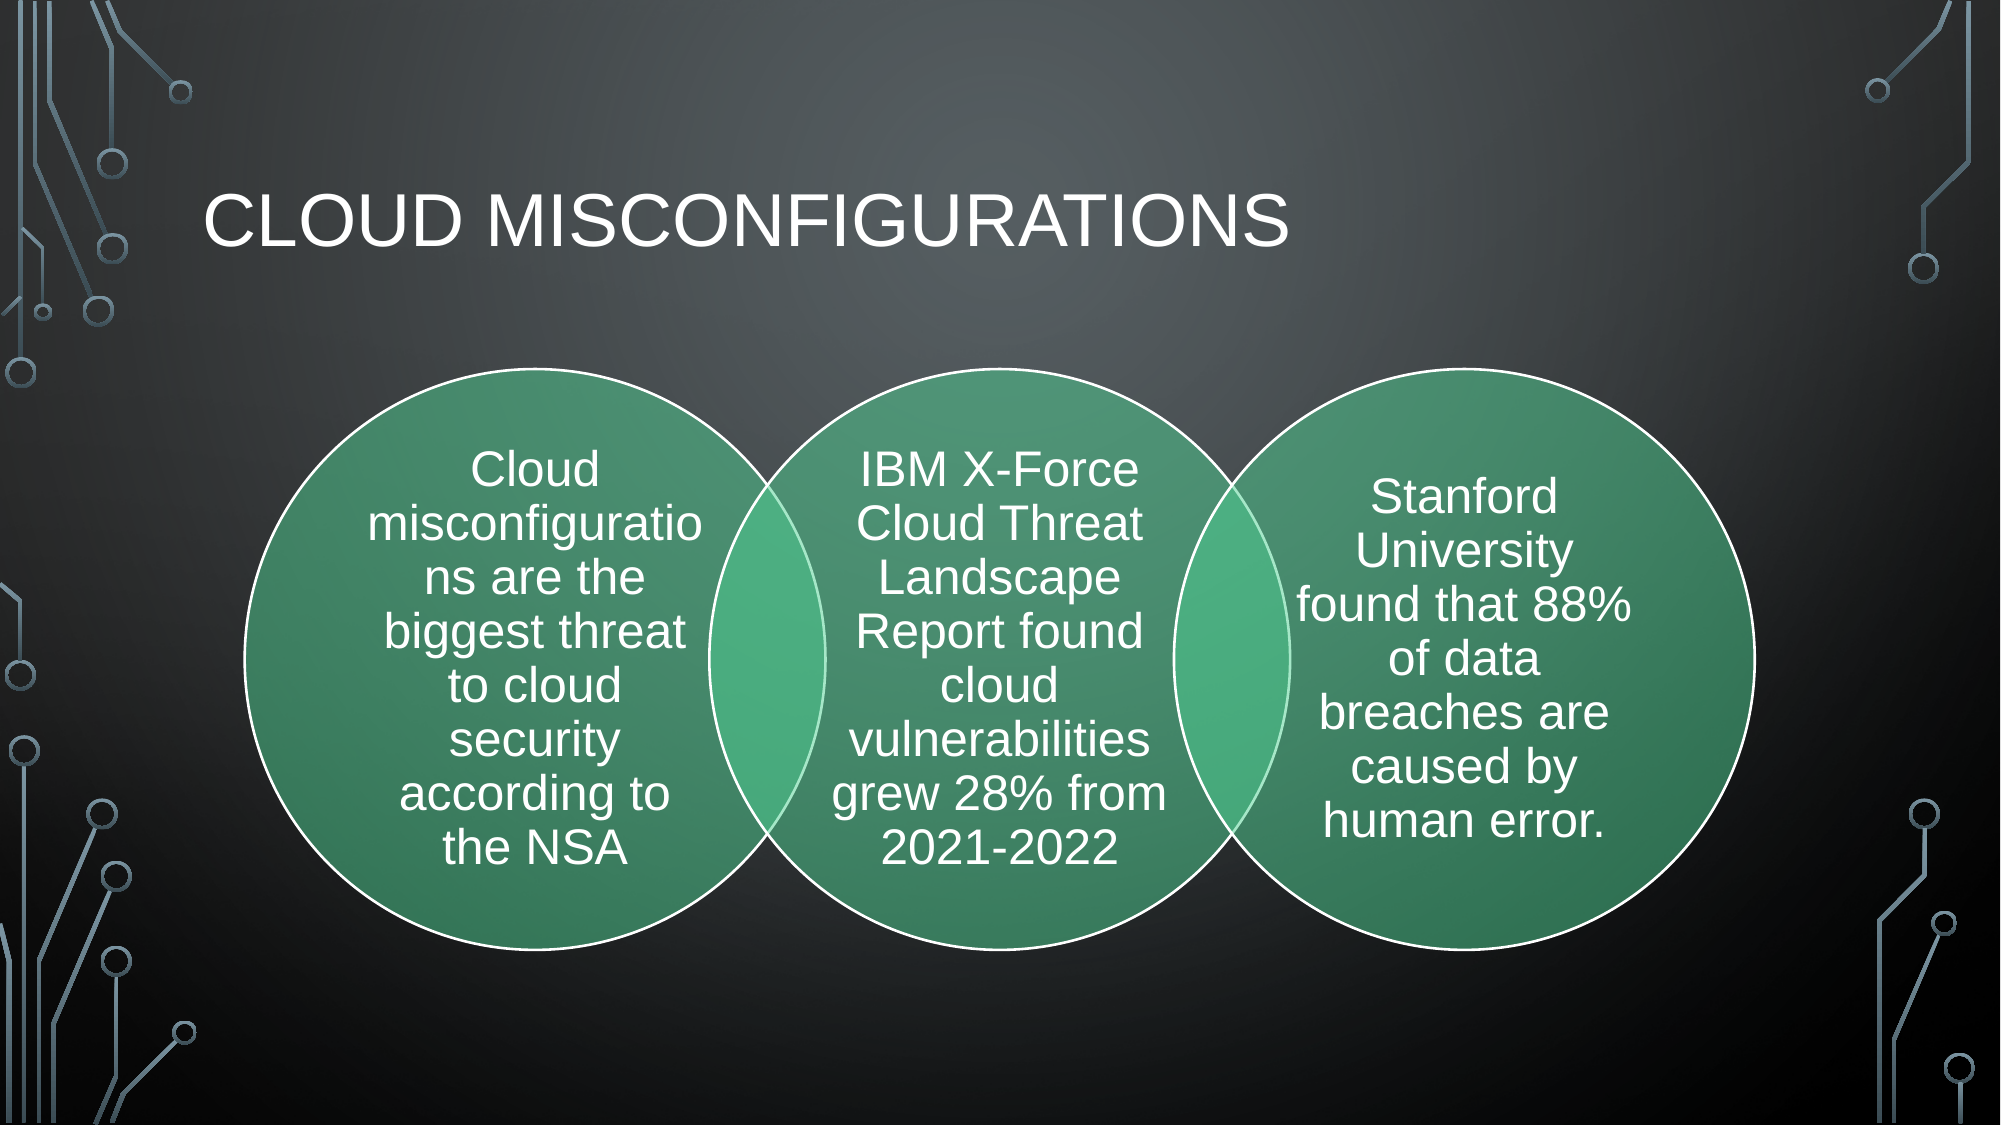

# Cloud Misconfigurations
Cloud misconfigurations are the biggest threat to cloud security according to the NSA
IBM X-Force Cloud Threat Landscape Report found cloud vulnerabilities grew 28% from 2021-2022
Stanford University found that 88% of data breaches are caused by human error.